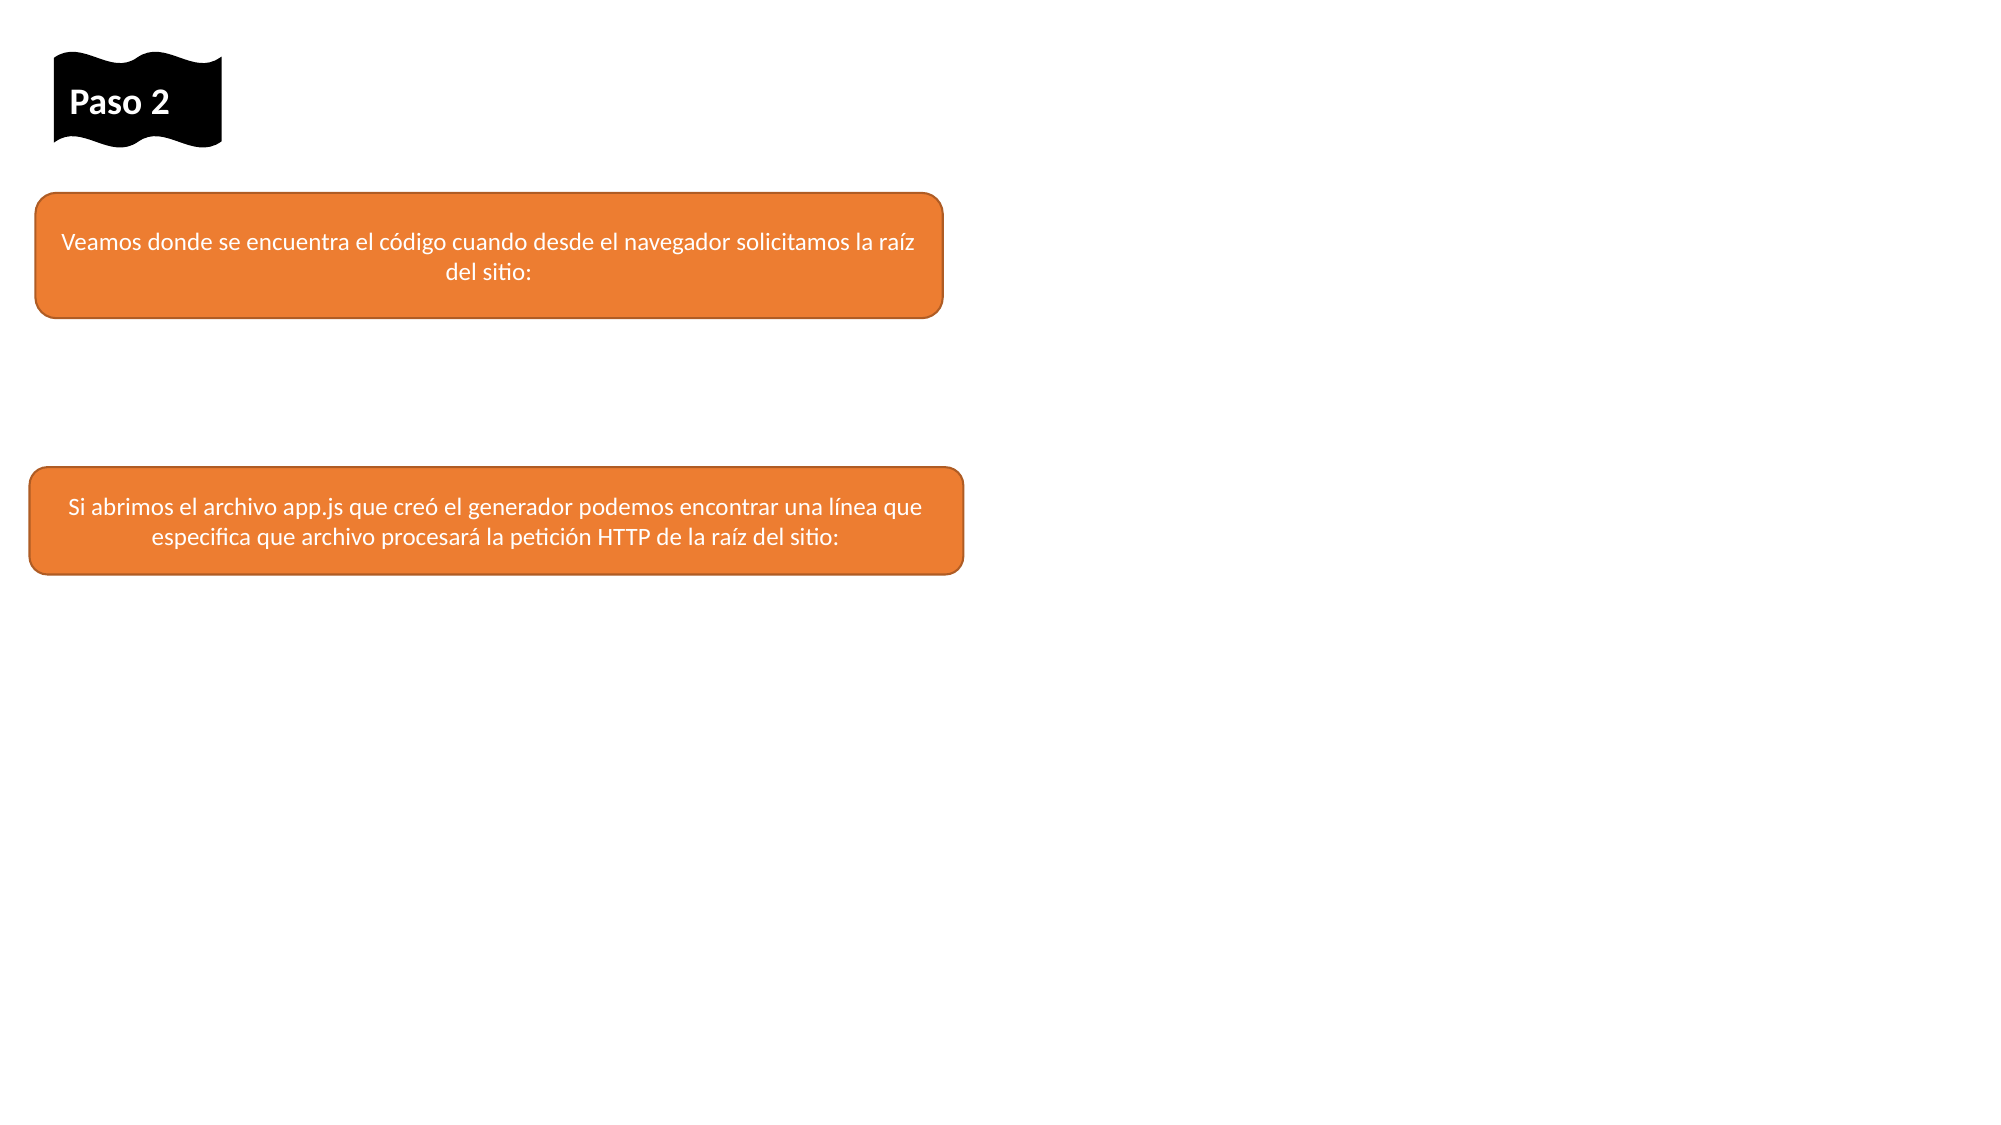

Paso 2

Veamos donde se encuentra el código cuando desde el navegador solicitamos la raíz del sitio:

Si abrimos el archivo app.js que creó el generador podemos encontrar una línea que especifica que archivo procesará la petición HTTP de la raíz del sitio: